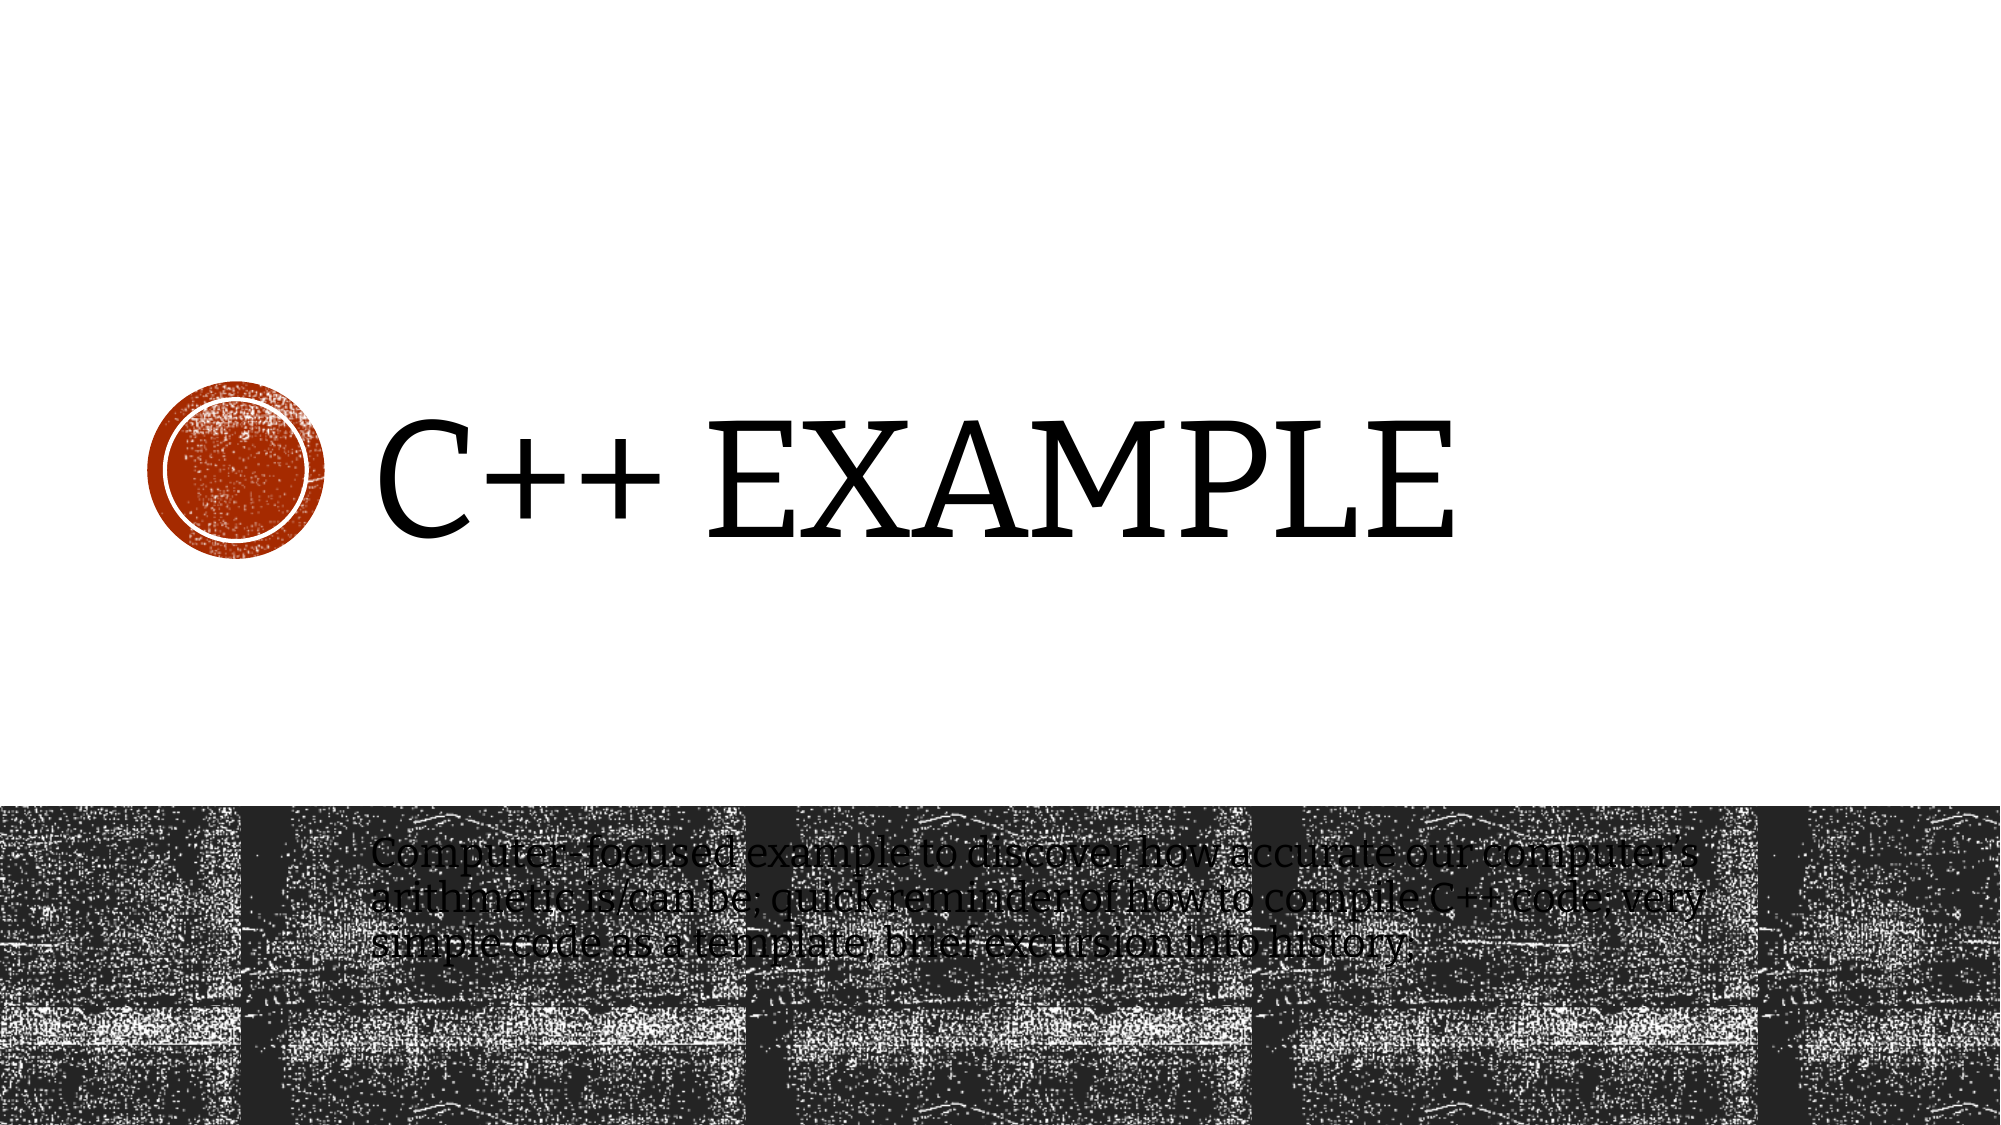

# C++ Example
Computer-focused example to discover how accurate our computer’s arithmetic is/can be; quick reminder of how to compile C++ code; very simple code as a template; brief excursion into history;